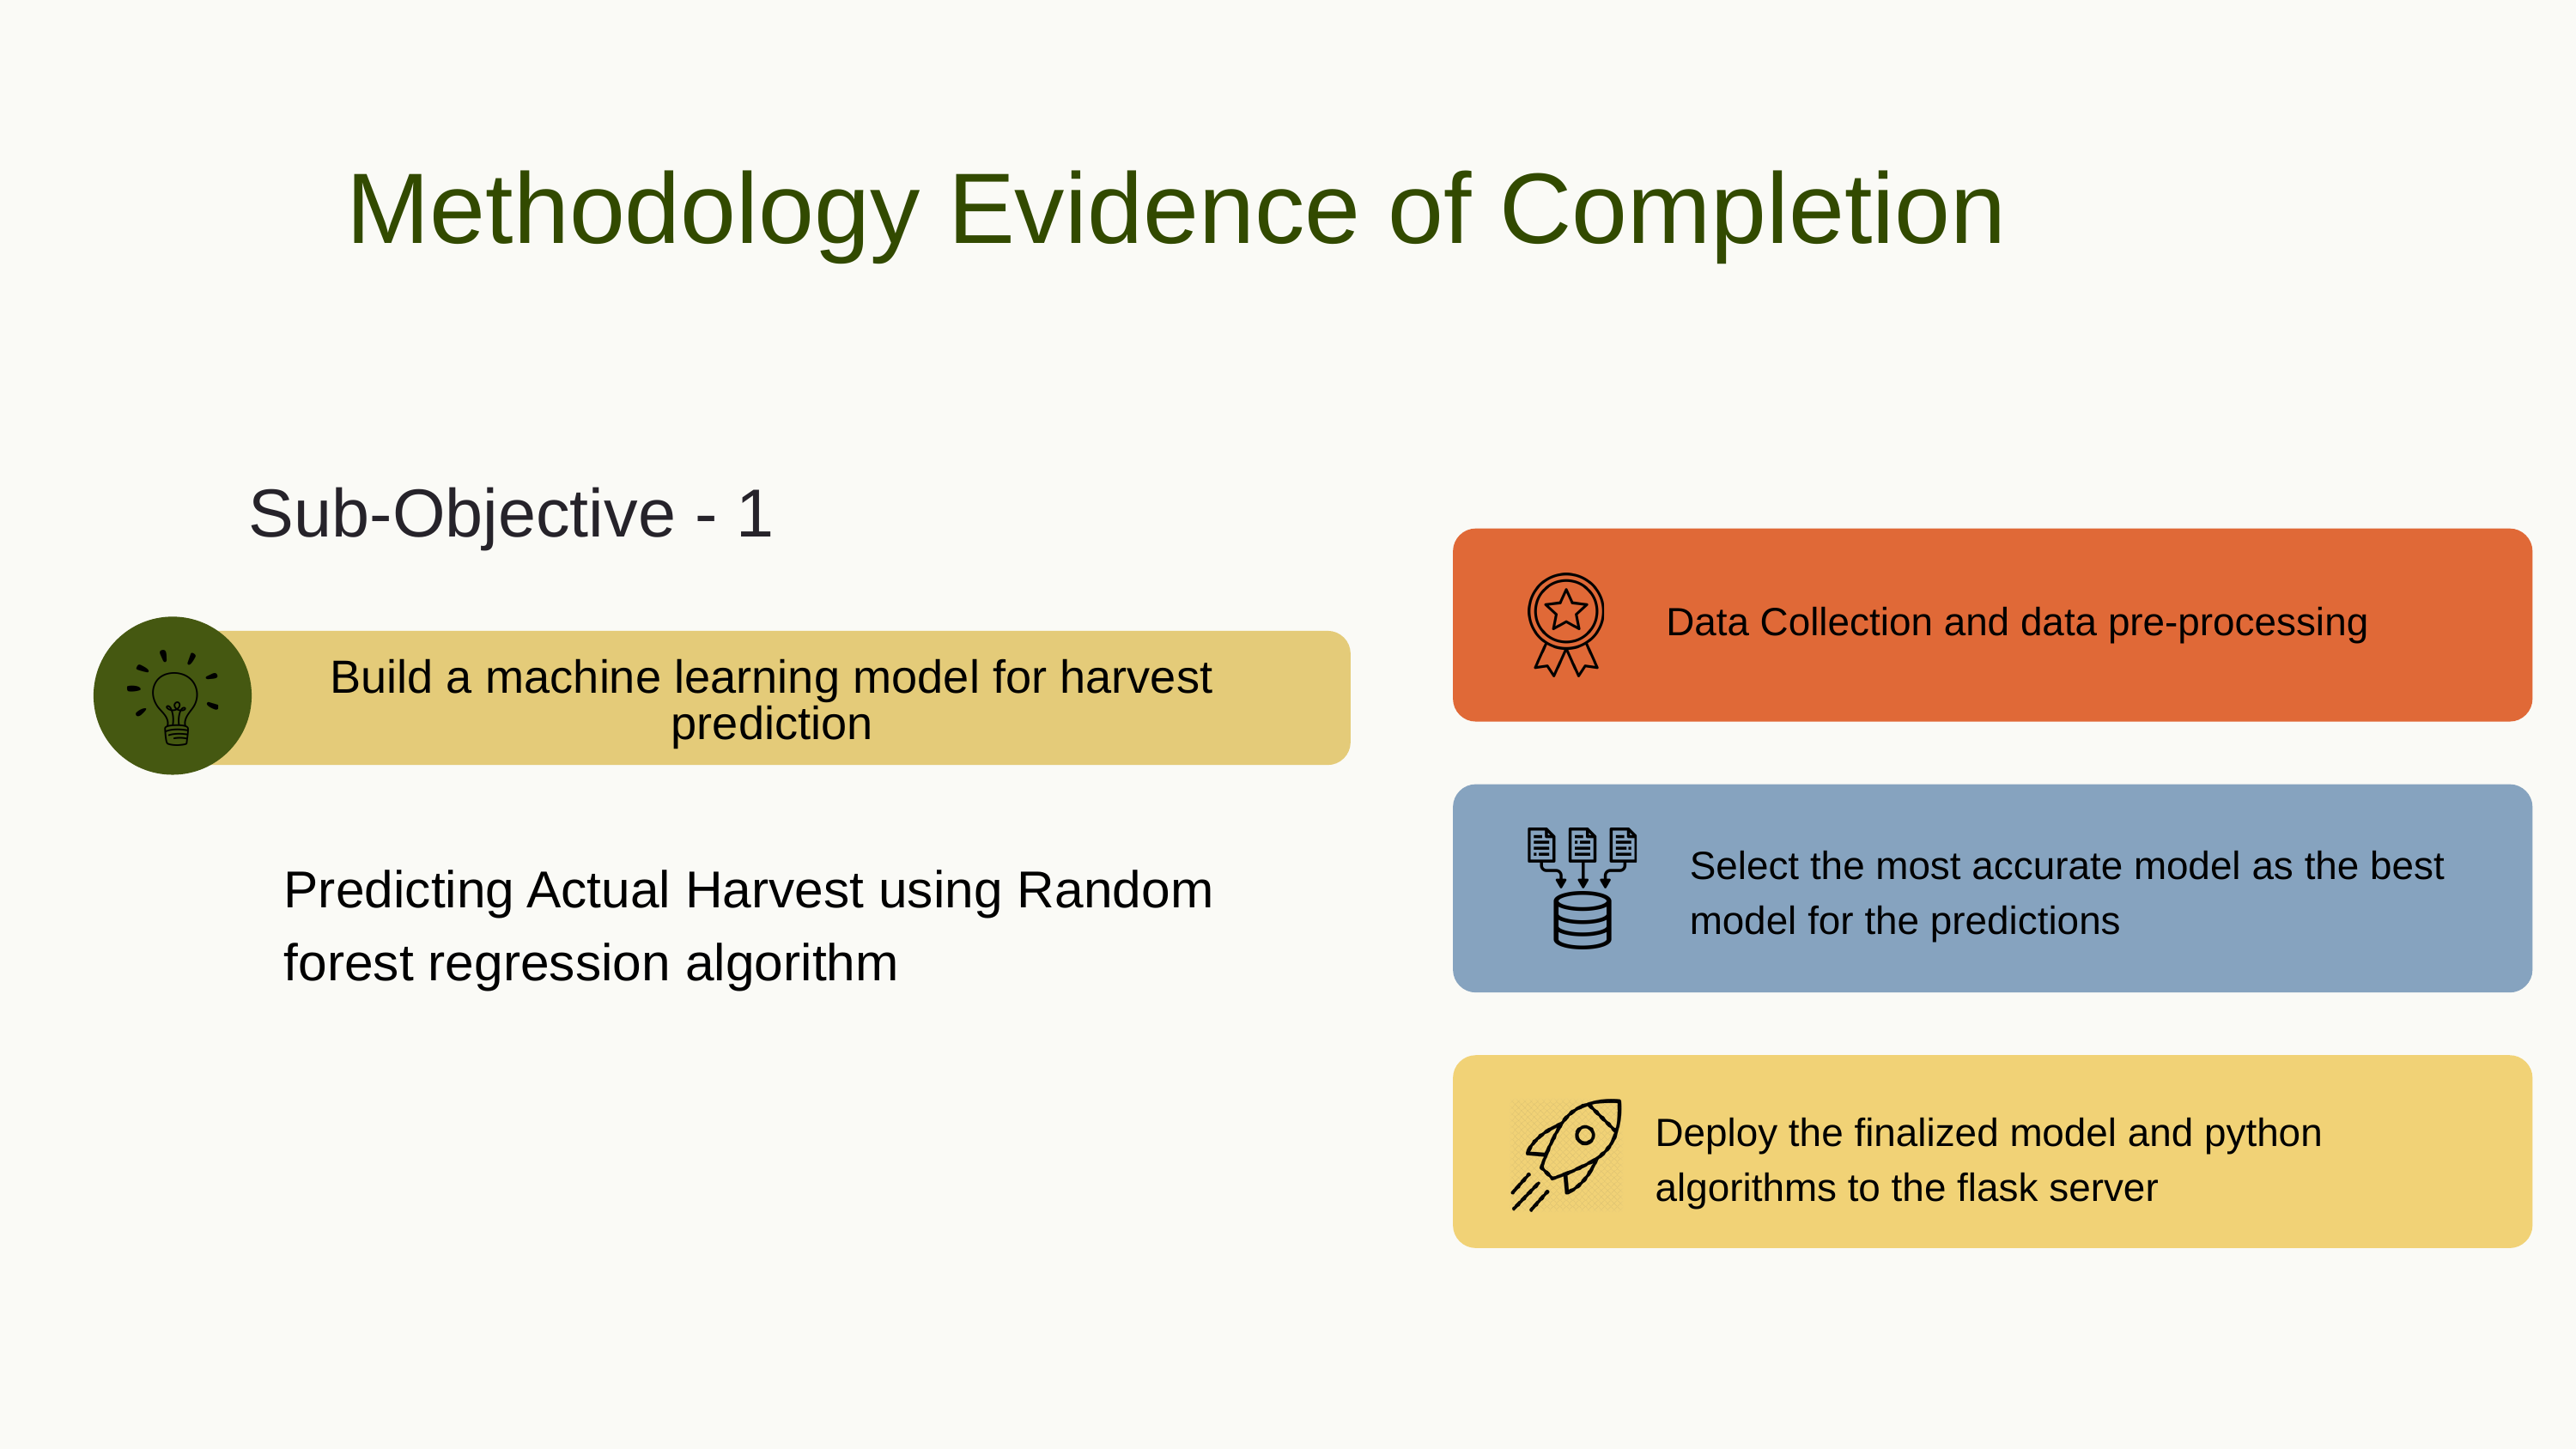

Methodology Evidence of Completion
Sub-Objective - 1

 Data Collection and data pre-processing

Build a machine learning model for harvest prediction

Select the most accurate model as the best model for the predictions
Predicting Actual Harvest using Random forest regression algorithm

Deploy the finalized model and python algorithms to the flask server